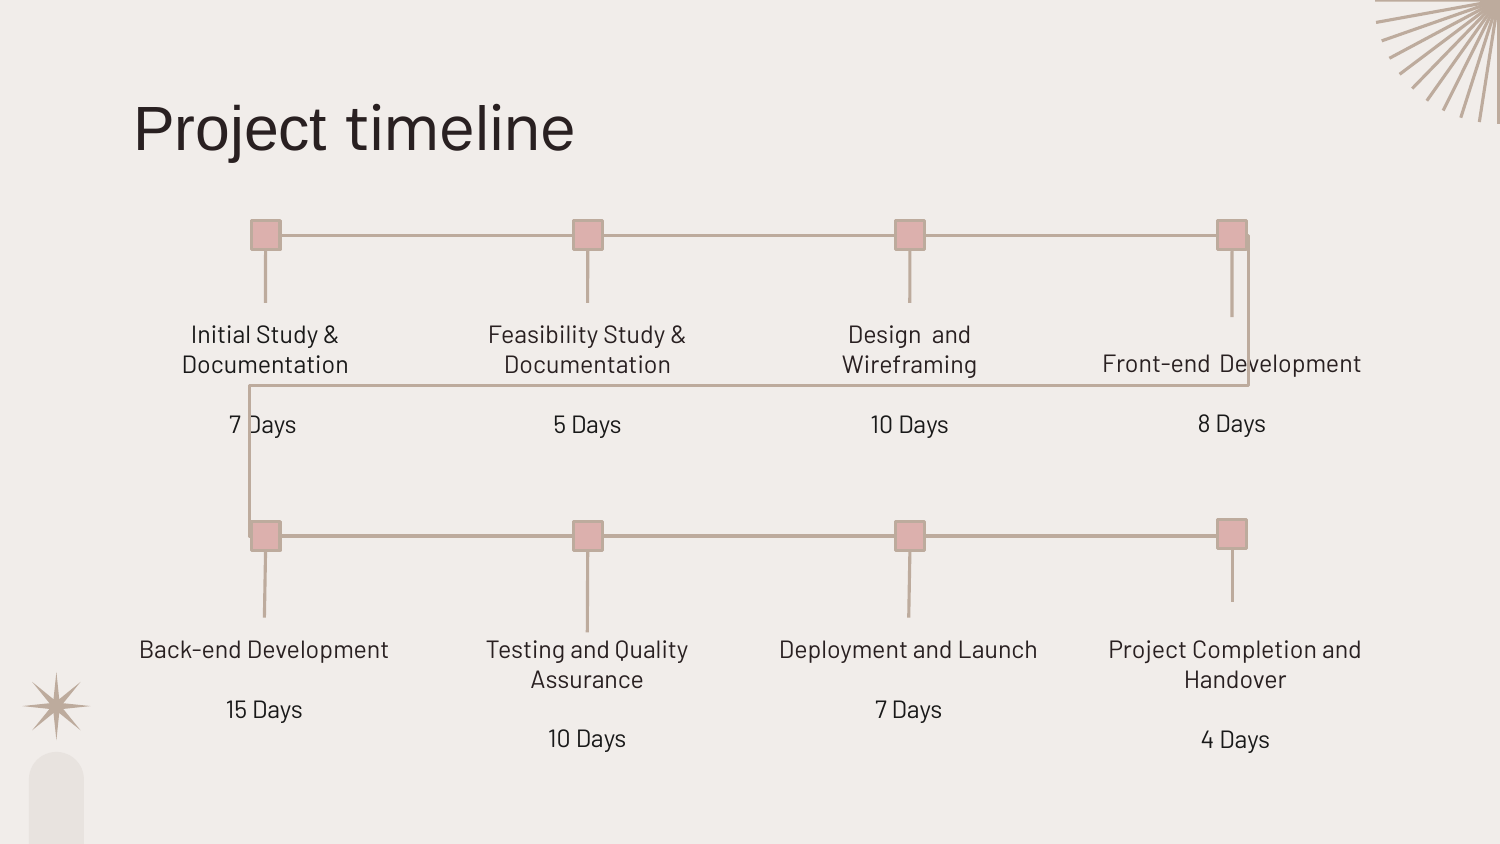

# Project timeline

Initial Study & Documentation

7 Days
Feasibility Study & Documentation

5 Days
Design and Wireframing

10 Days
Front-end Development

8 Days

Back-end Development

15 Days

Deployment and Launch

7 Days

Testing and Quality Assurance

10 Days

Project Completion and Handover

4 Days